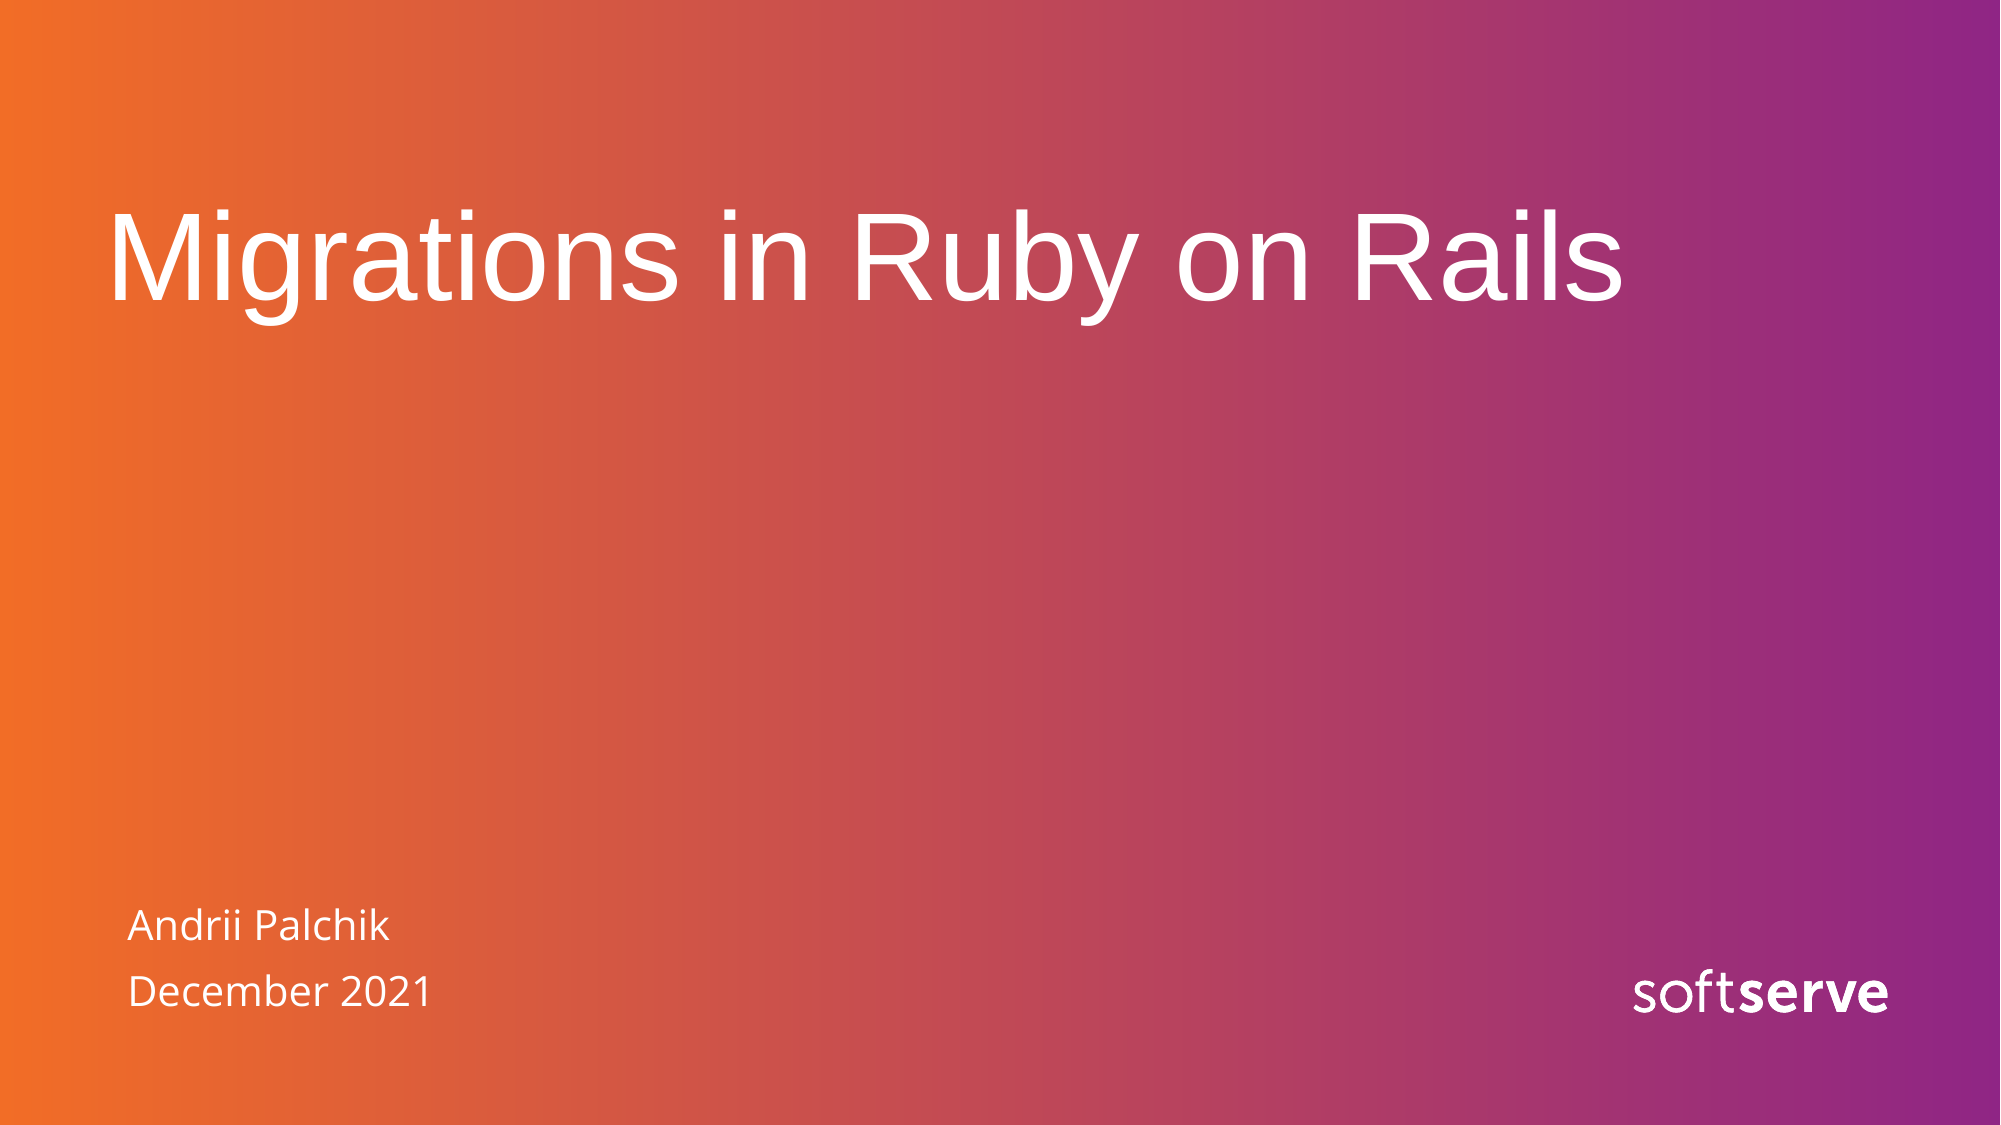

# Migrations in Ruby on Rails
Andrii Palchik
December 2021